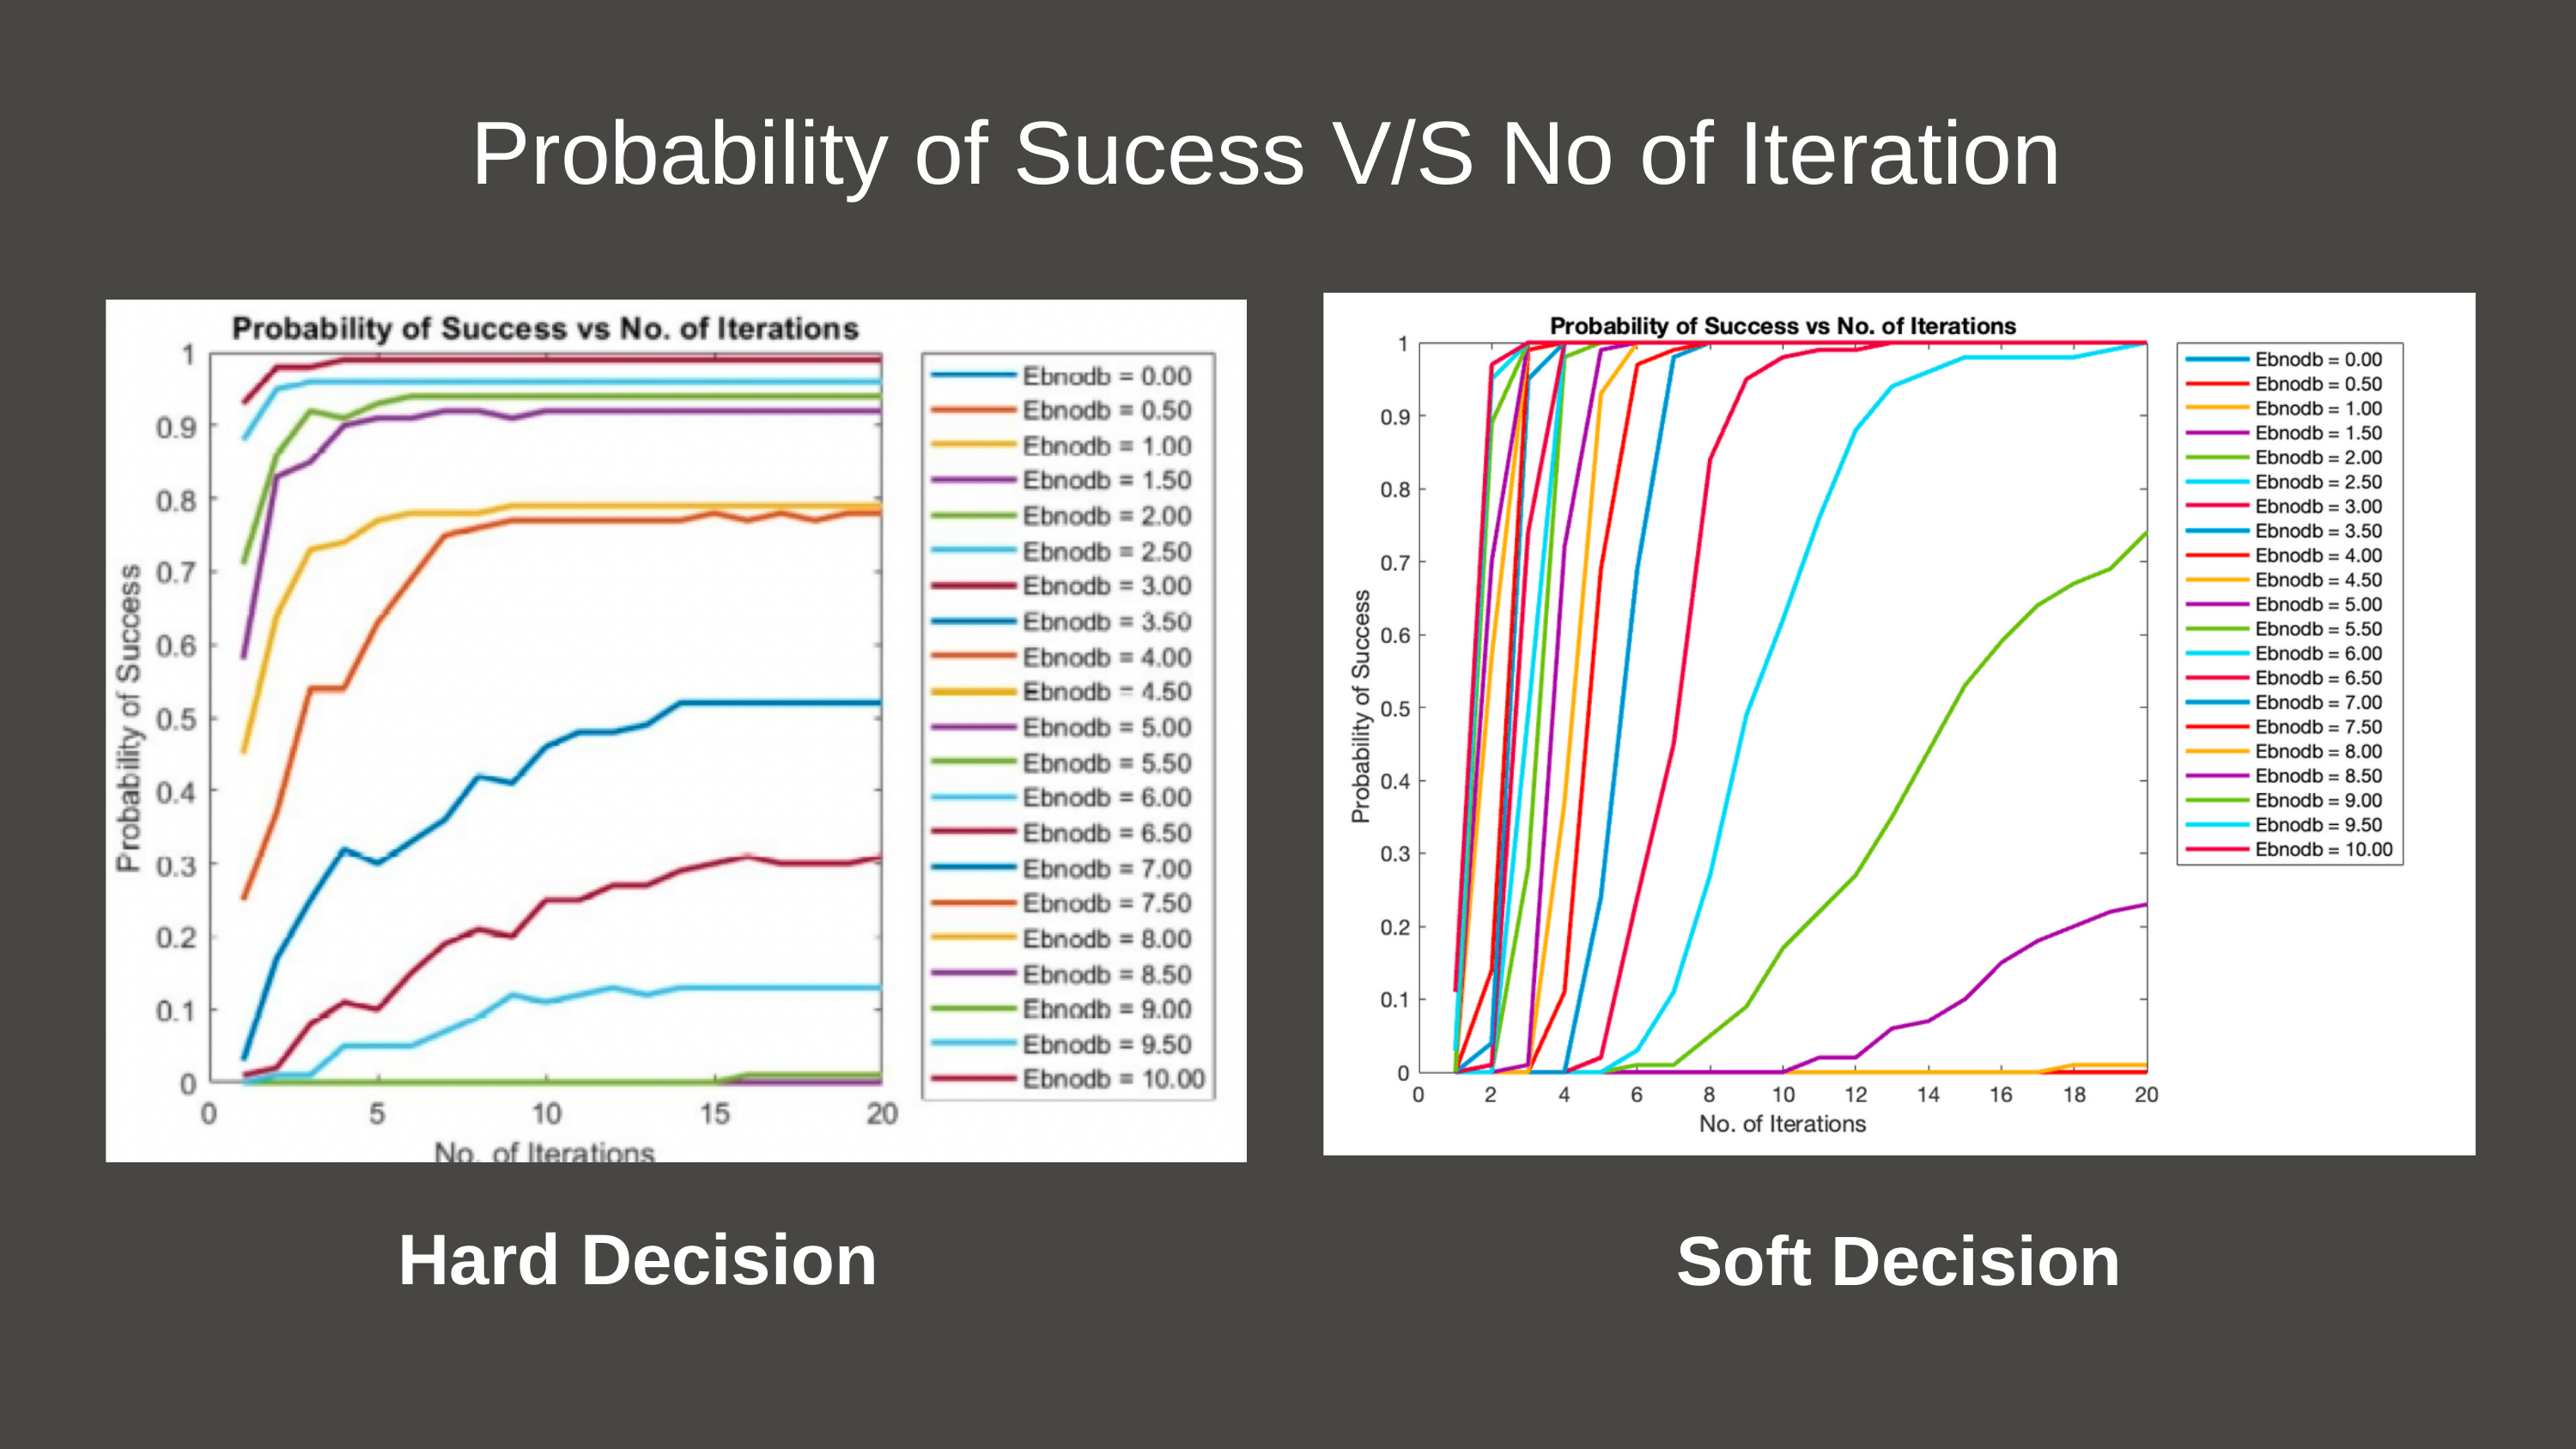

Probability of Sucess V/S No of Iteration

Hard Decision
Soft Decision